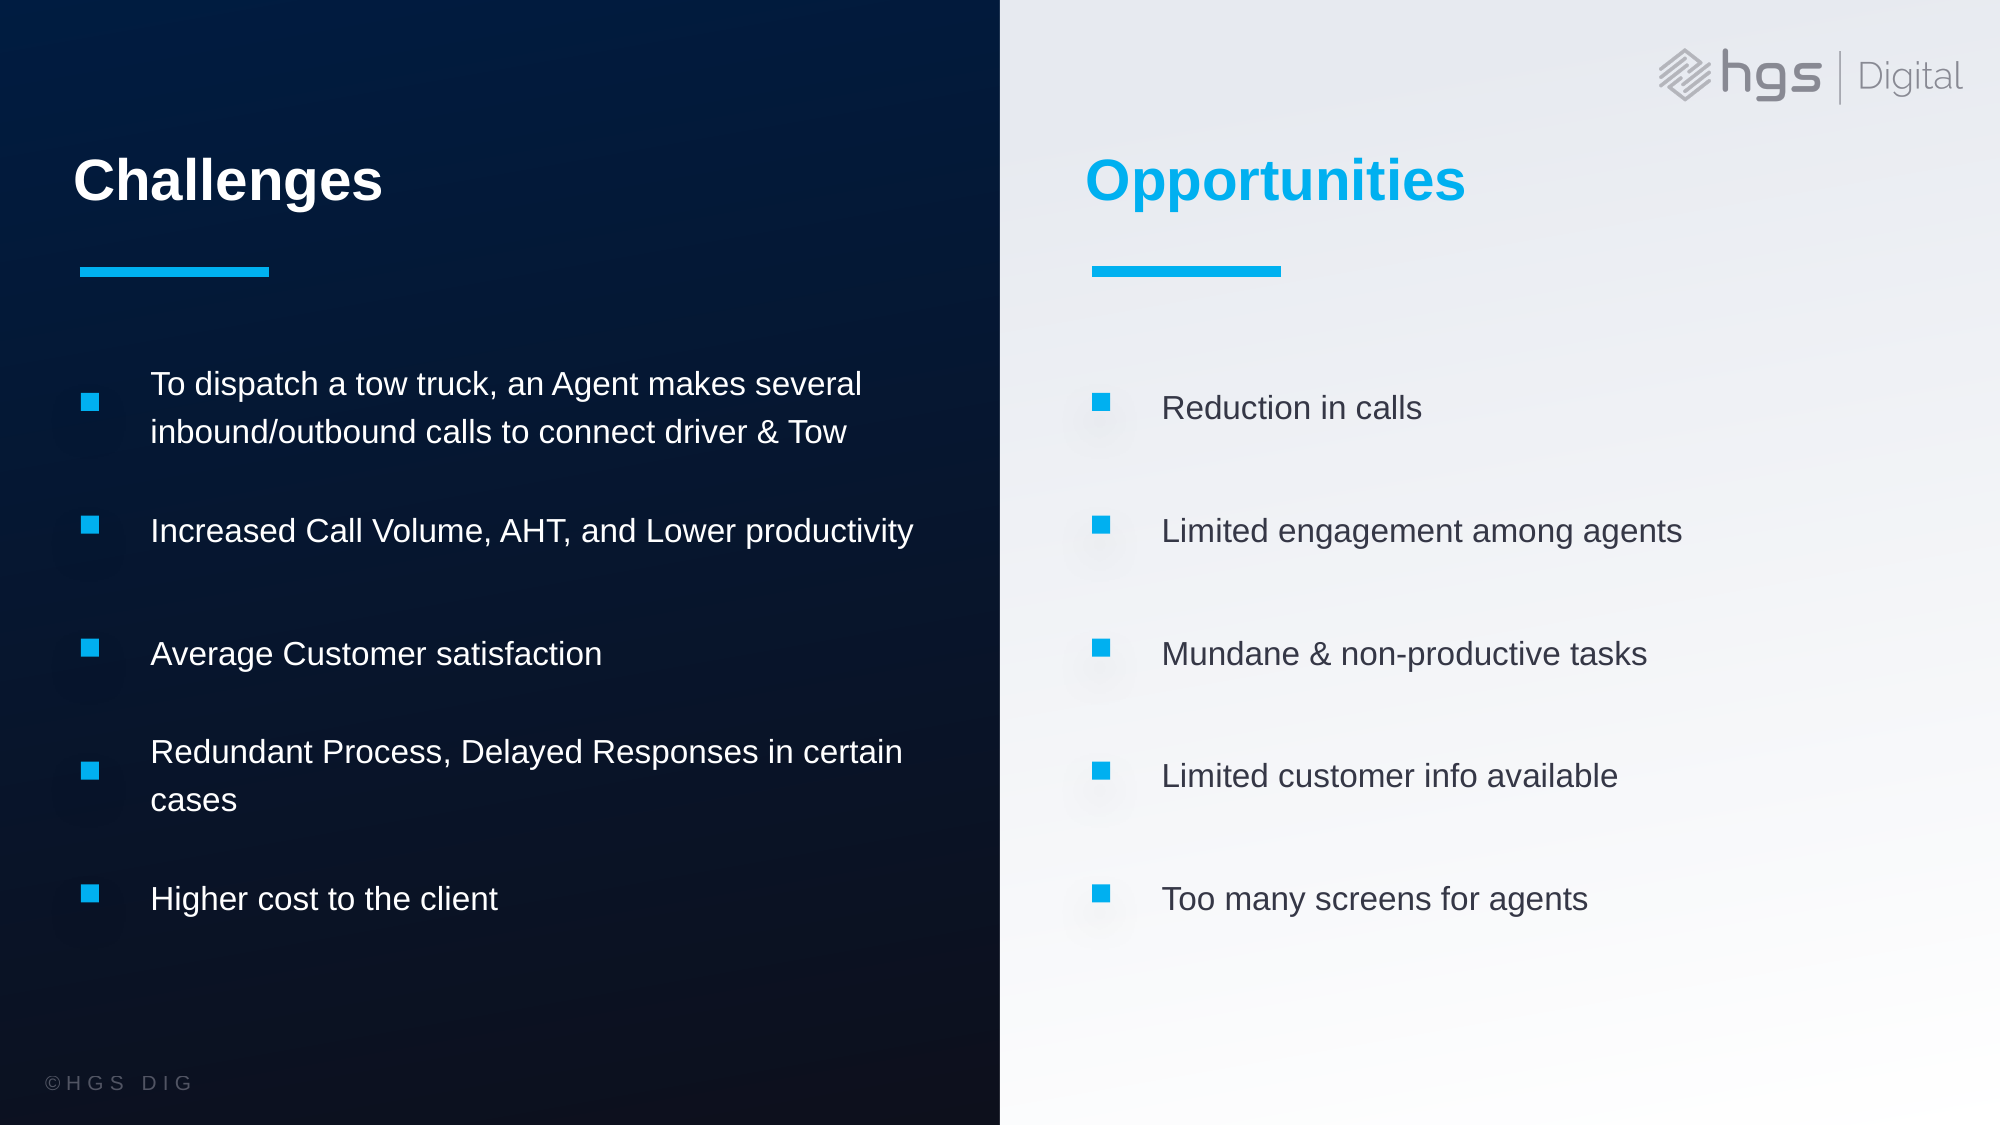

Opportunities
# Challenges
To dispatch a tow truck, an Agent makes several inbound/outbound calls to connect driver & Tow

Reduction in calls

Increased Call Volume, AHT, and Lower productivity

Limited engagement among agents

Average Customer satisfaction

Mundane & non-productive tasks

Redundant Process, Delayed Responses in certain cases

Limited customer info available

Higher cost to the client

Too many screens for agents